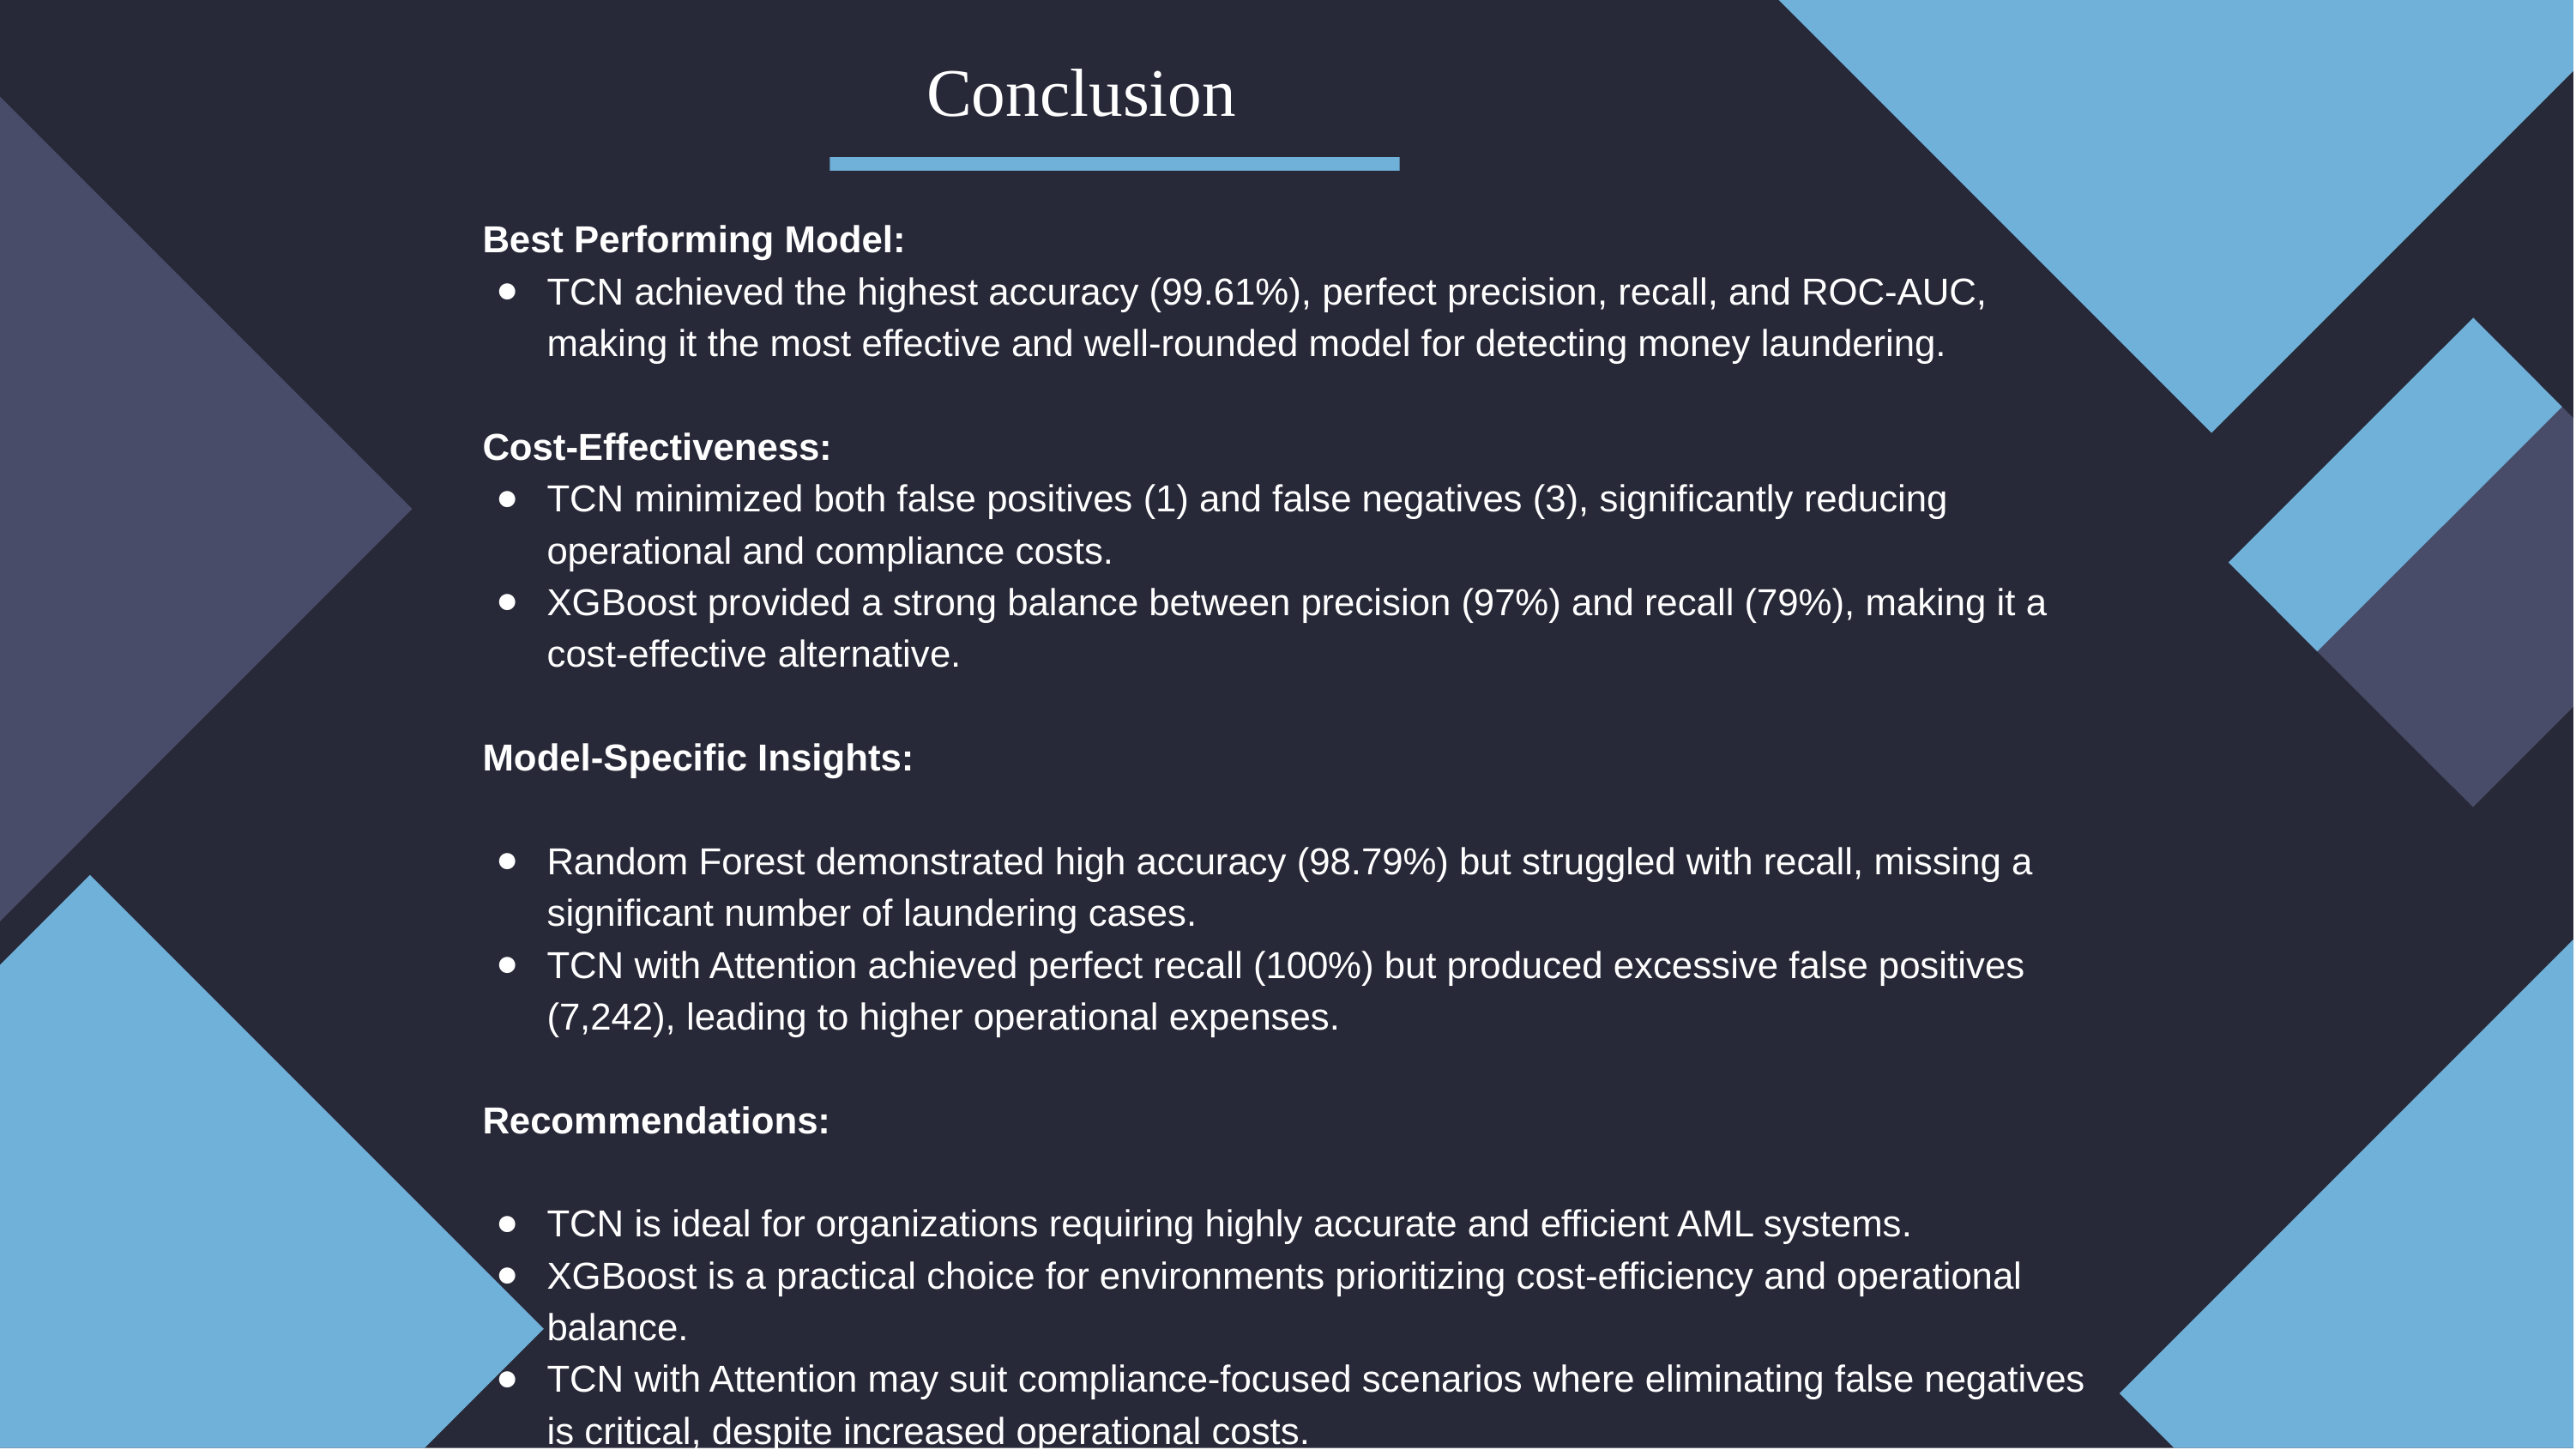

# Conclusion

Best Performing Model:
TCN achieved the highest accuracy (99.61%), perfect precision, recall, and ROC-AUC, making it the most effective and well-rounded model for detecting money laundering.

Cost-Effectiveness:
TCN minimized both false positives (1) and false negatives (3), significantly reducing operational and compliance costs.
XGBoost provided a strong balance between precision (97%) and recall (79%), making it a cost-effective alternative.

Model-Specific Insights:

Random Forest demonstrated high accuracy (98.79%) but struggled with recall, missing a significant number of laundering cases.
TCN with Attention achieved perfect recall (100%) but produced excessive false positives (7,242), leading to higher operational expenses.

Recommendations:

TCN is ideal for organizations requiring highly accurate and efficient AML systems.
XGBoost is a practical choice for environments prioritizing cost-efficiency and operational balance.
TCN with Attention may suit compliance-focused scenarios where eliminating false negatives is critical, despite increased operational costs.